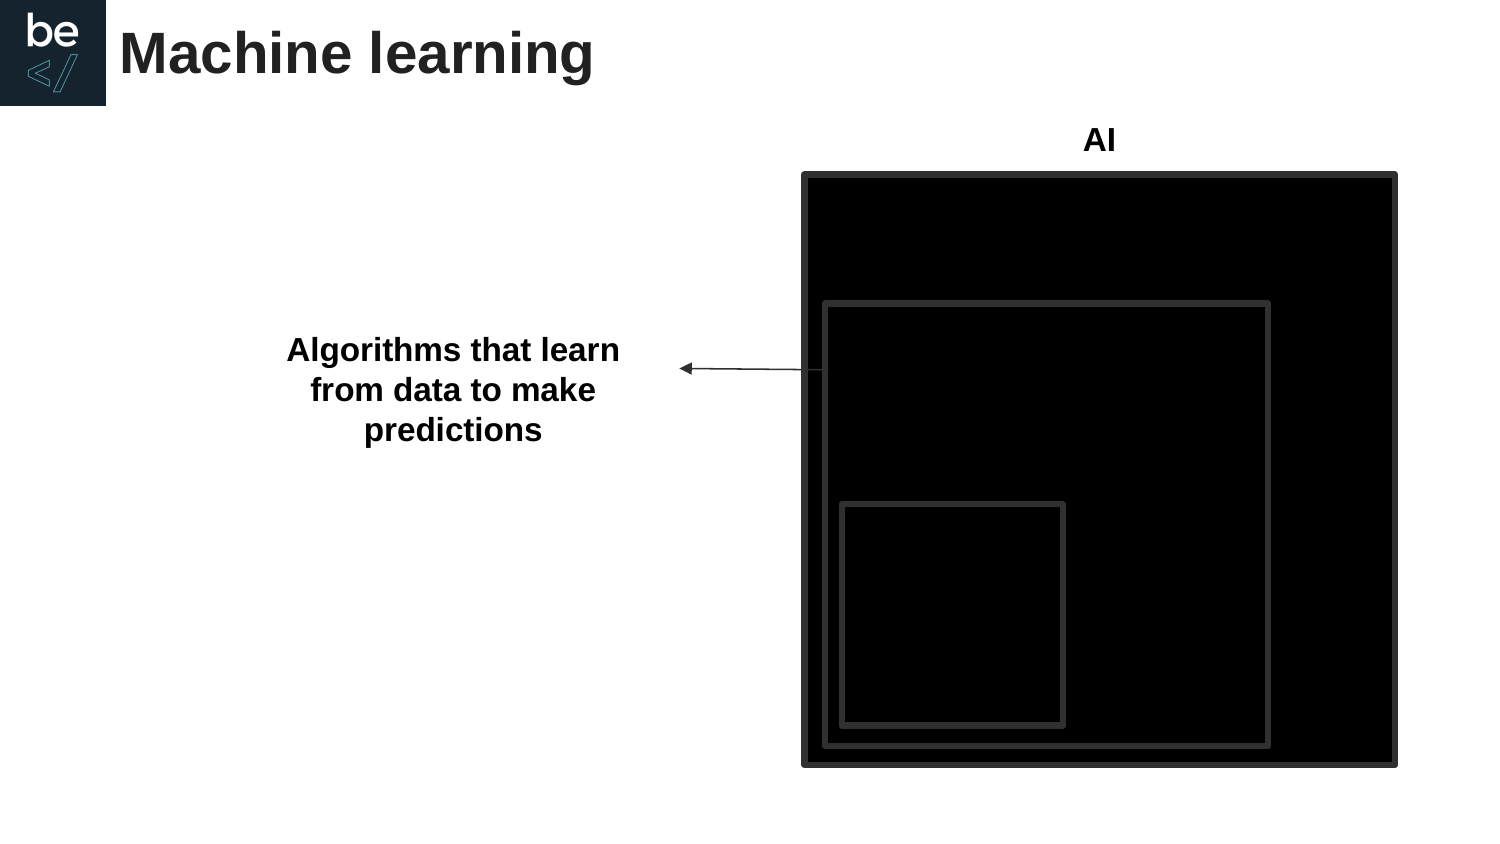

Machine learning
AI

ML

Algorithms that learn from data to make predictions

DL